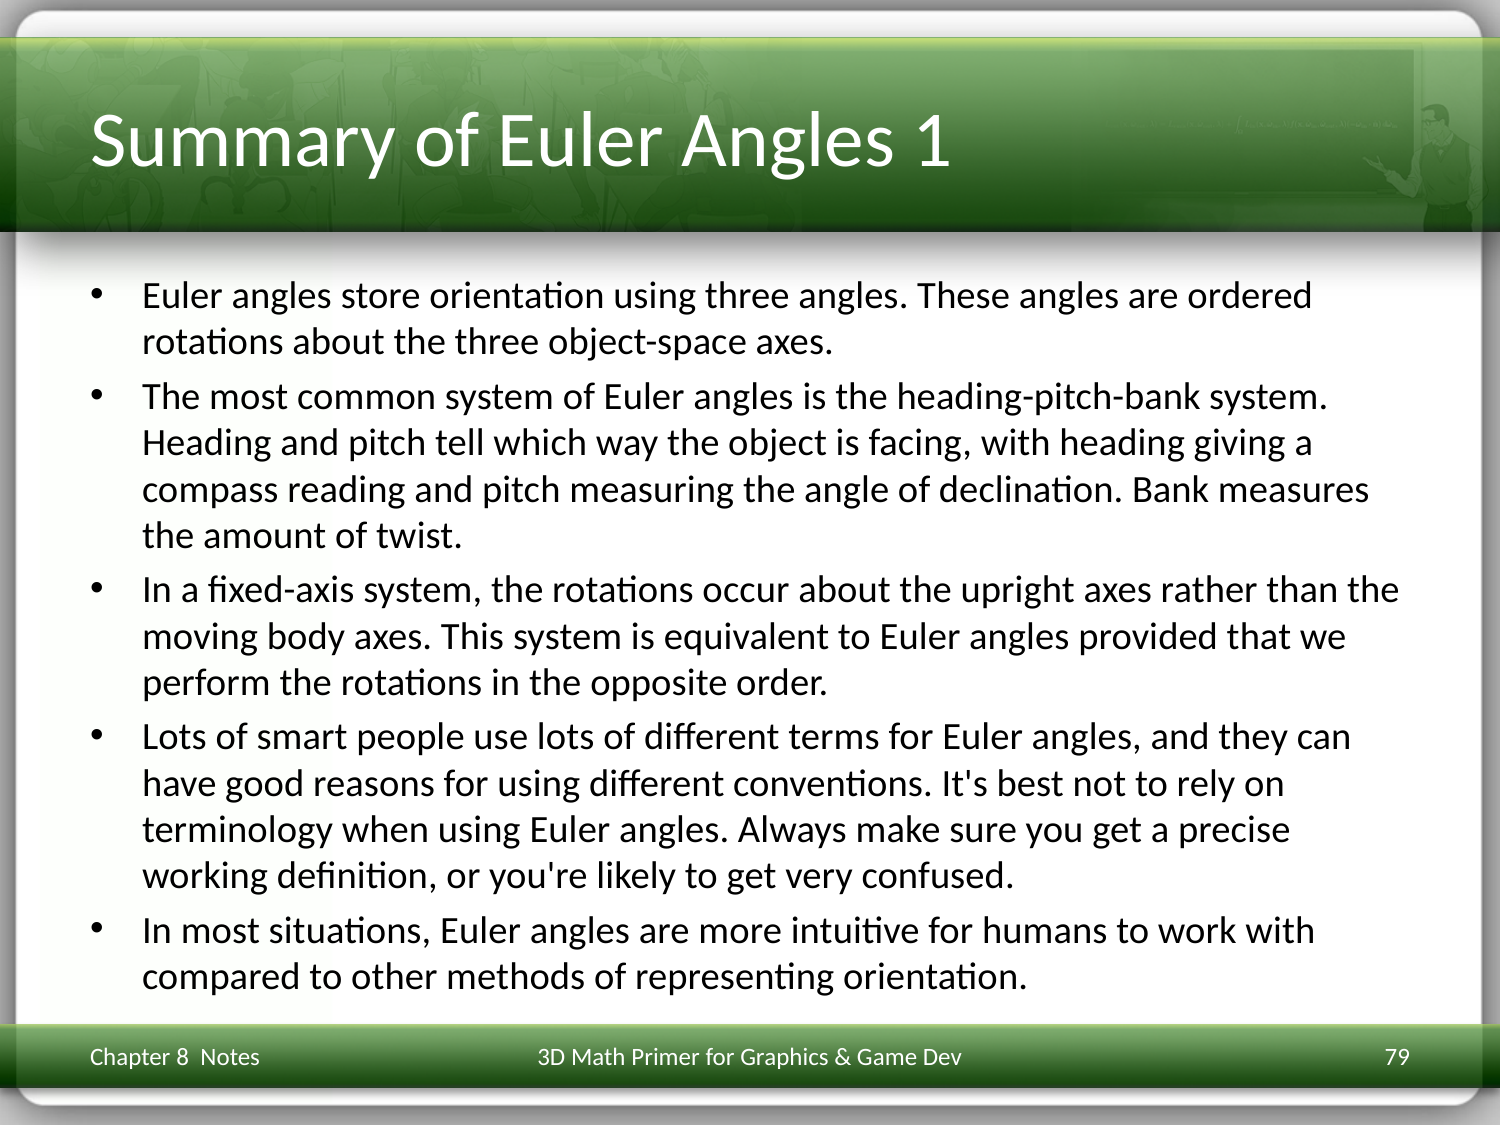

# Summary of Euler Angles 1
Euler angles store orientation using three angles. These angles are ordered rotations about the three object-space axes.
The most common system of Euler angles is the heading-pitch-bank system. Heading and pitch tell which way the object is facing, with heading giving a compass reading and pitch measuring the angle of declination. Bank measures the amount of twist.
In a fixed-axis system, the rotations occur about the upright axes rather than the moving body axes. This system is equivalent to Euler angles provided that we perform the rotations in the opposite order.
Lots of smart people use lots of different terms for Euler angles, and they can have good reasons for using different conventions. It's best not to rely on terminology when using Euler angles. Always make sure you get a precise working definition, or you're likely to get very confused.
In most situations, Euler angles are more intuitive for humans to work with compared to other methods of representing orientation.
Chapter 8  Notes
3D Math Primer for Graphics & Game Dev
79